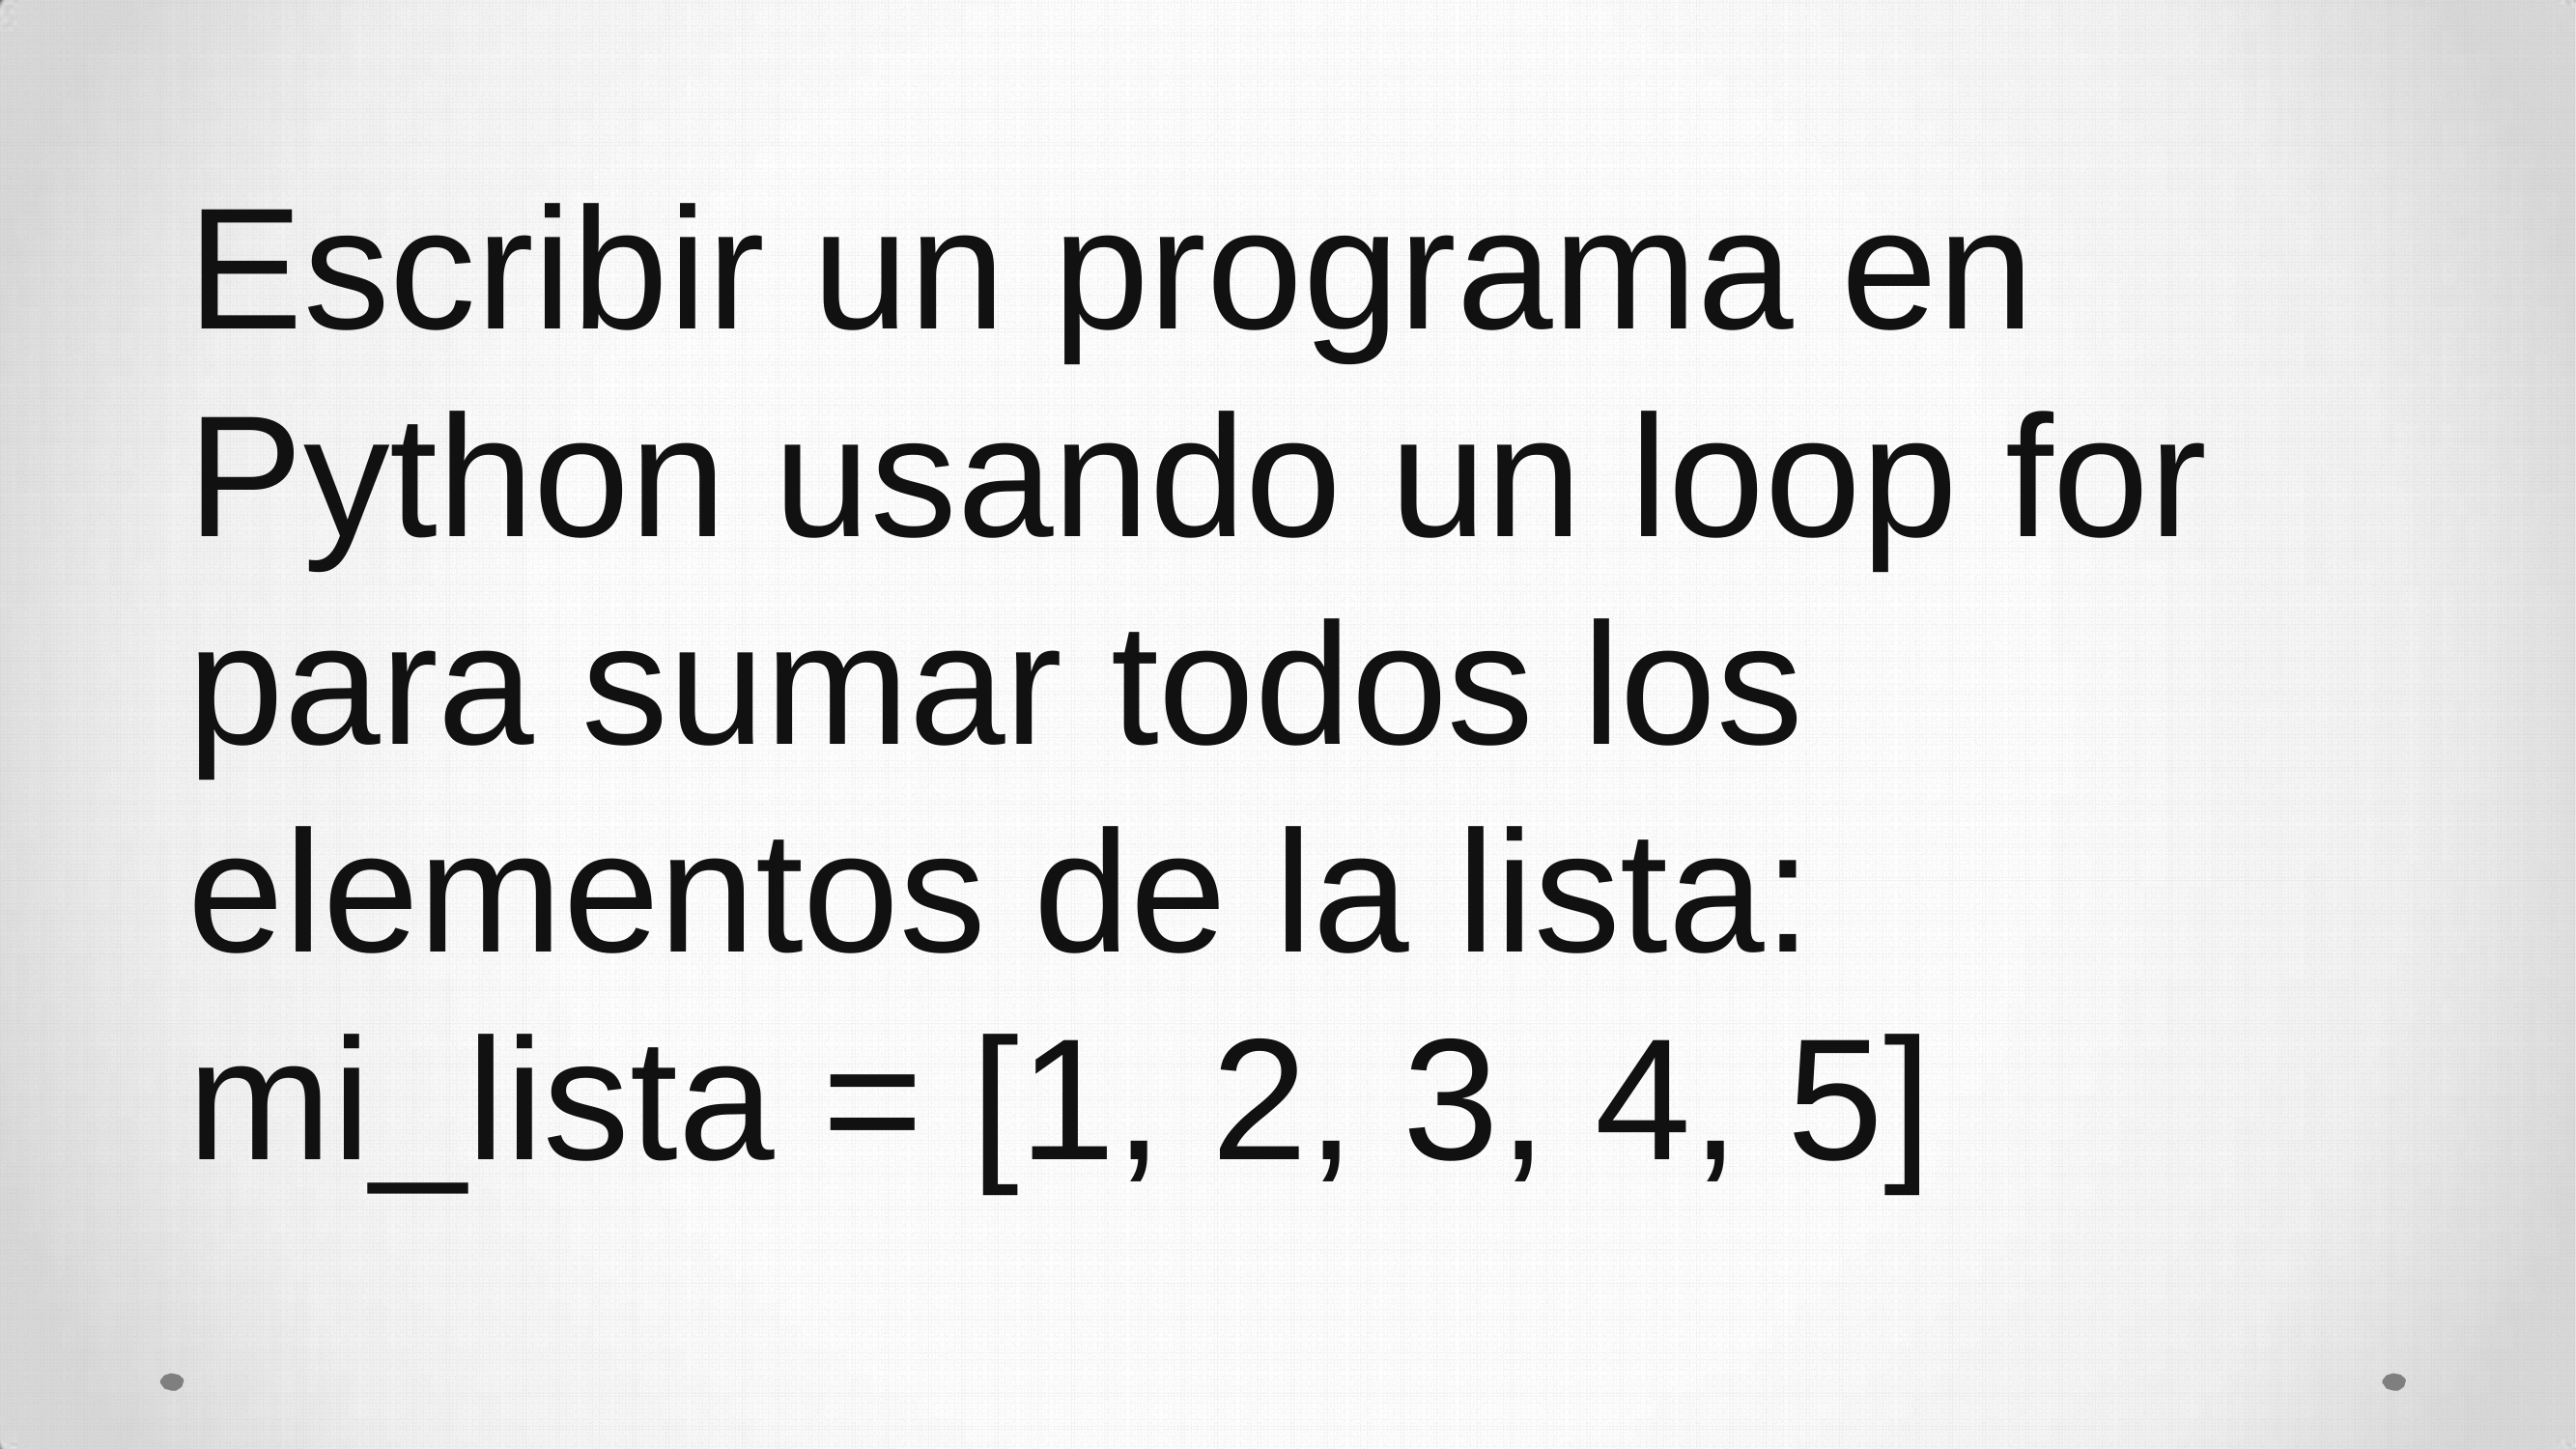

# Escribir un programa en Python usando un loop for para sumar todos los elementos de la lista: mi_lista = [1, 2, 3, 4, 5]